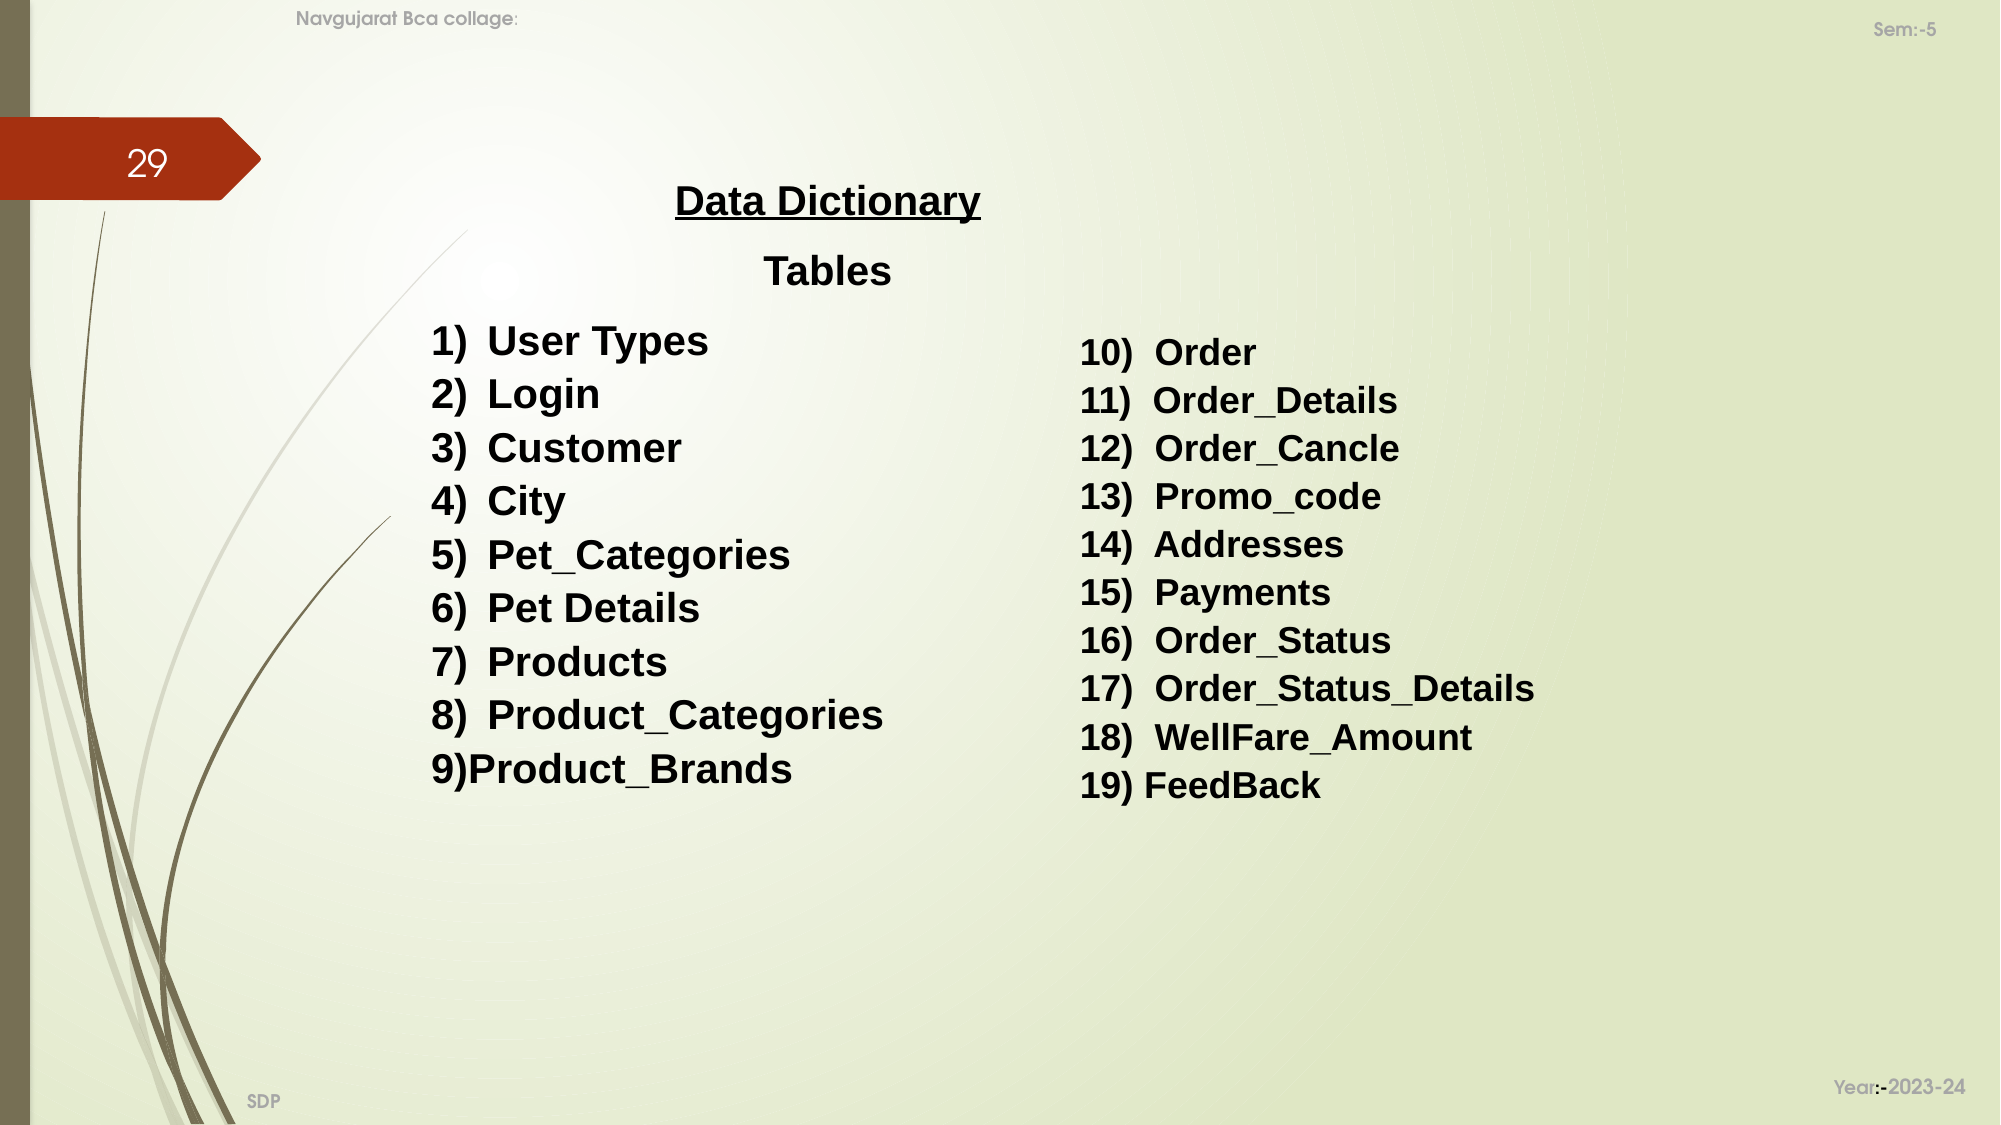

Navgujarat Bca collage:
Sem:-5
29
Data Dictionary
Tables
User Types
Login
Customer
City
Pet_Categories
Pet Details
Products
Product_Categories
9)Product_Brands
10)  Order
11)  Order_Details
12)  Order_Cancle
13)  Promo_code
14)  Addresses
15)  Payments
16)  Order_Status
17)  Order_Status_Details
18)  WellFare_Amount
19) FeedBack
Year:-2023-24
SDP